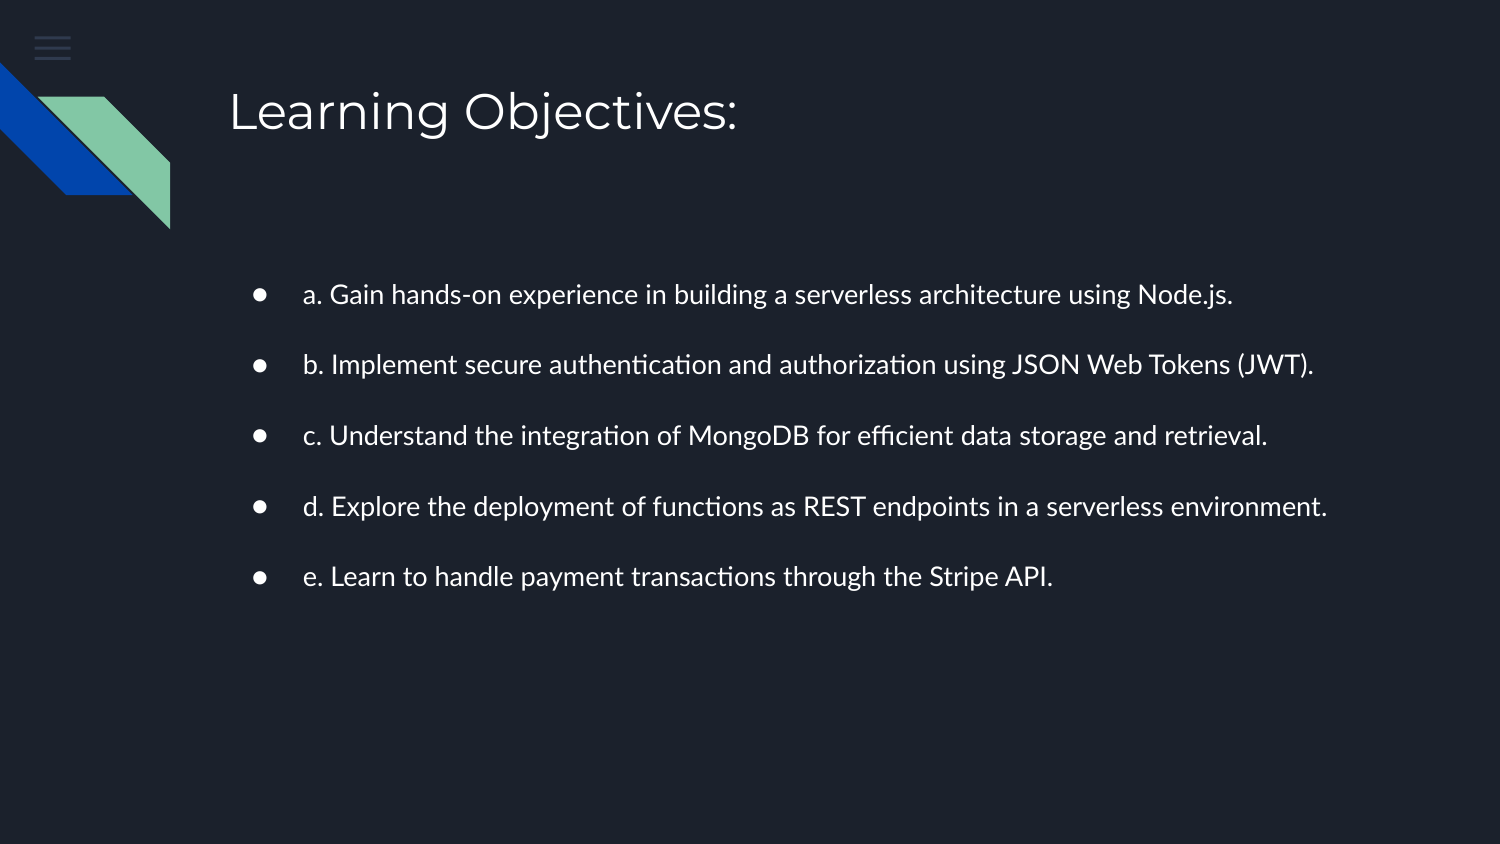

# Learning Objectives:
a. Gain hands-on experience in building a serverless architecture using Node.js.
b. Implement secure authentication and authorization using JSON Web Tokens (JWT).
c. Understand the integration of MongoDB for efficient data storage and retrieval.
d. Explore the deployment of functions as REST endpoints in a serverless environment.
e. Learn to handle payment transactions through the Stripe API.